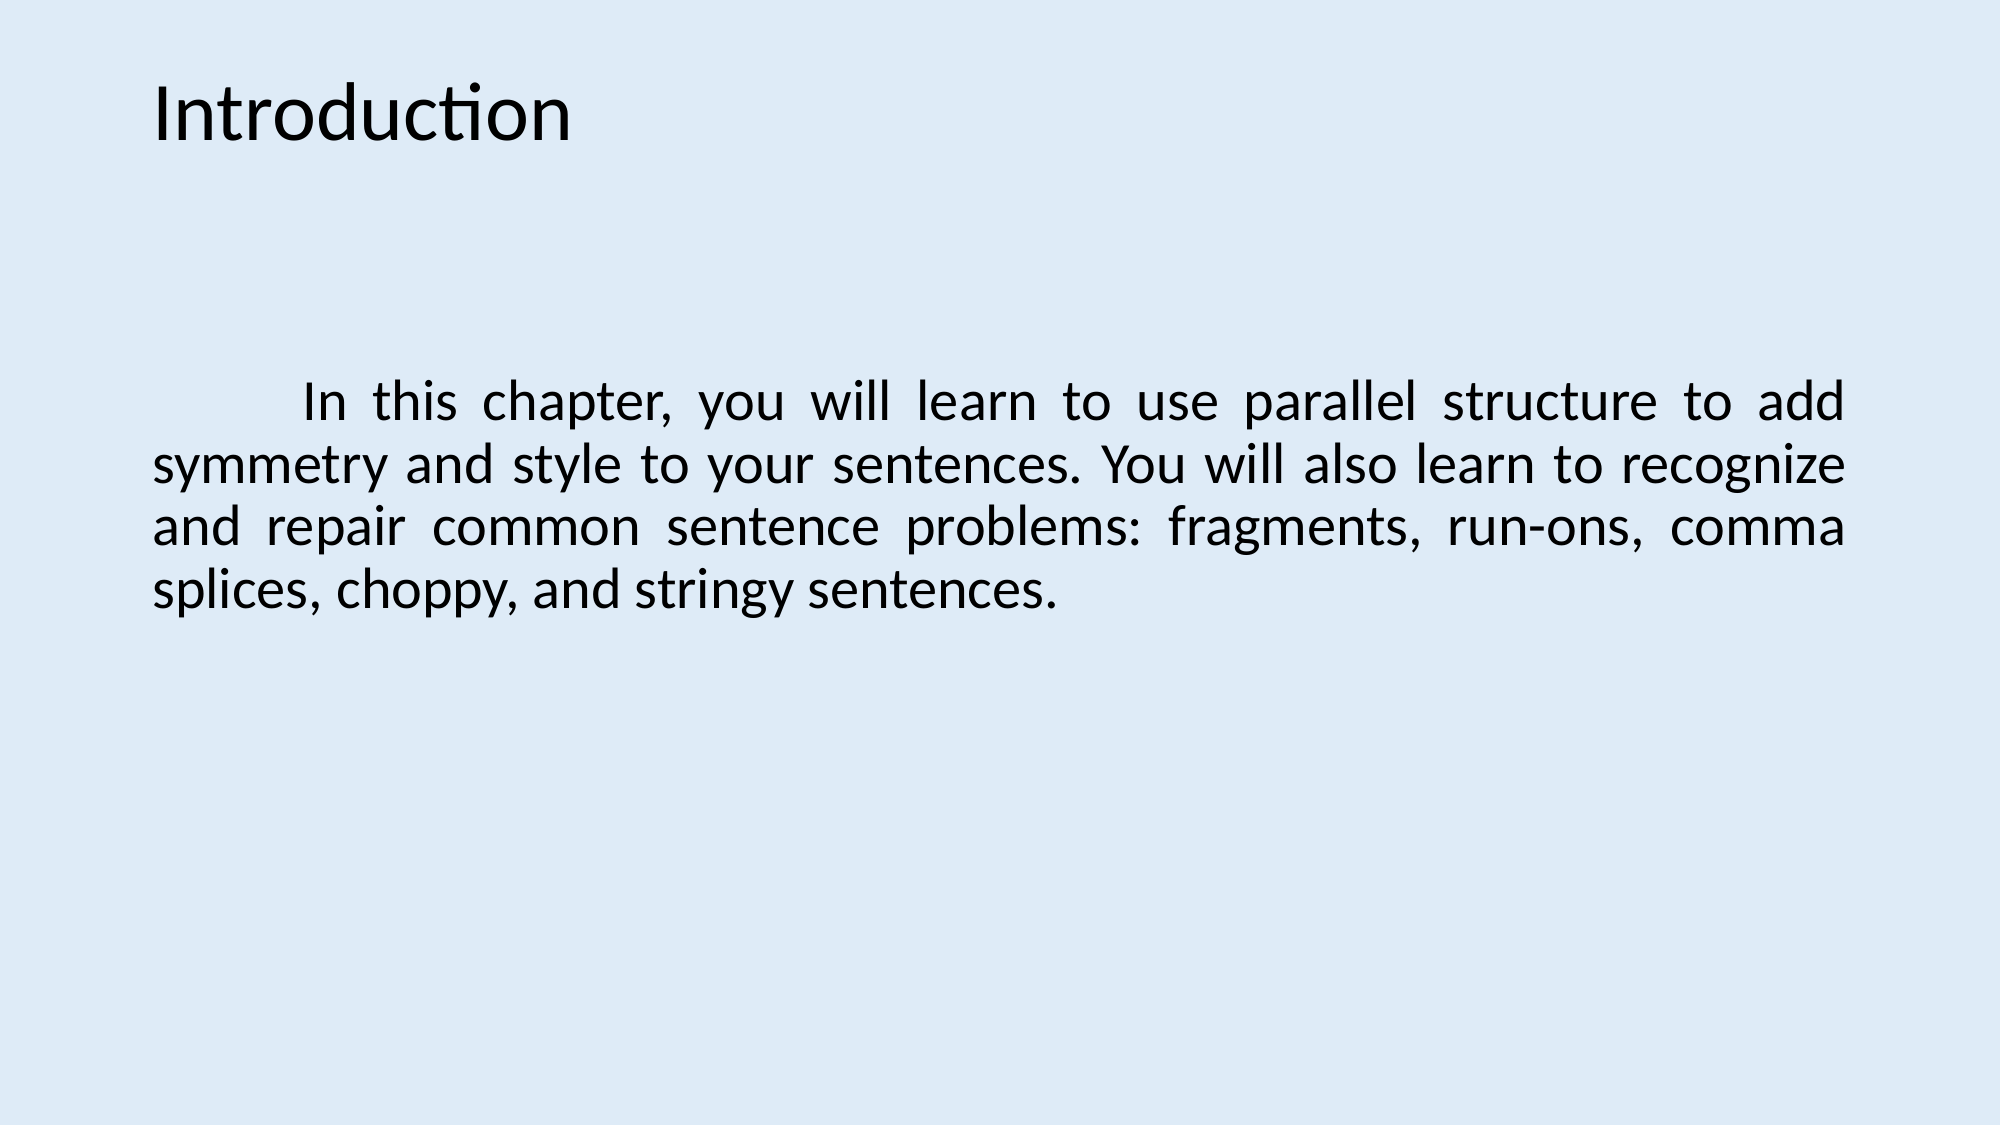

# Introduction
	In this chapter, you will learn to use parallel structure to add symmetry and style to your sentences. You will also learn to recognize and repair common sentence problems: fragments, run-ons, comma splices, choppy, and stringy sentences.